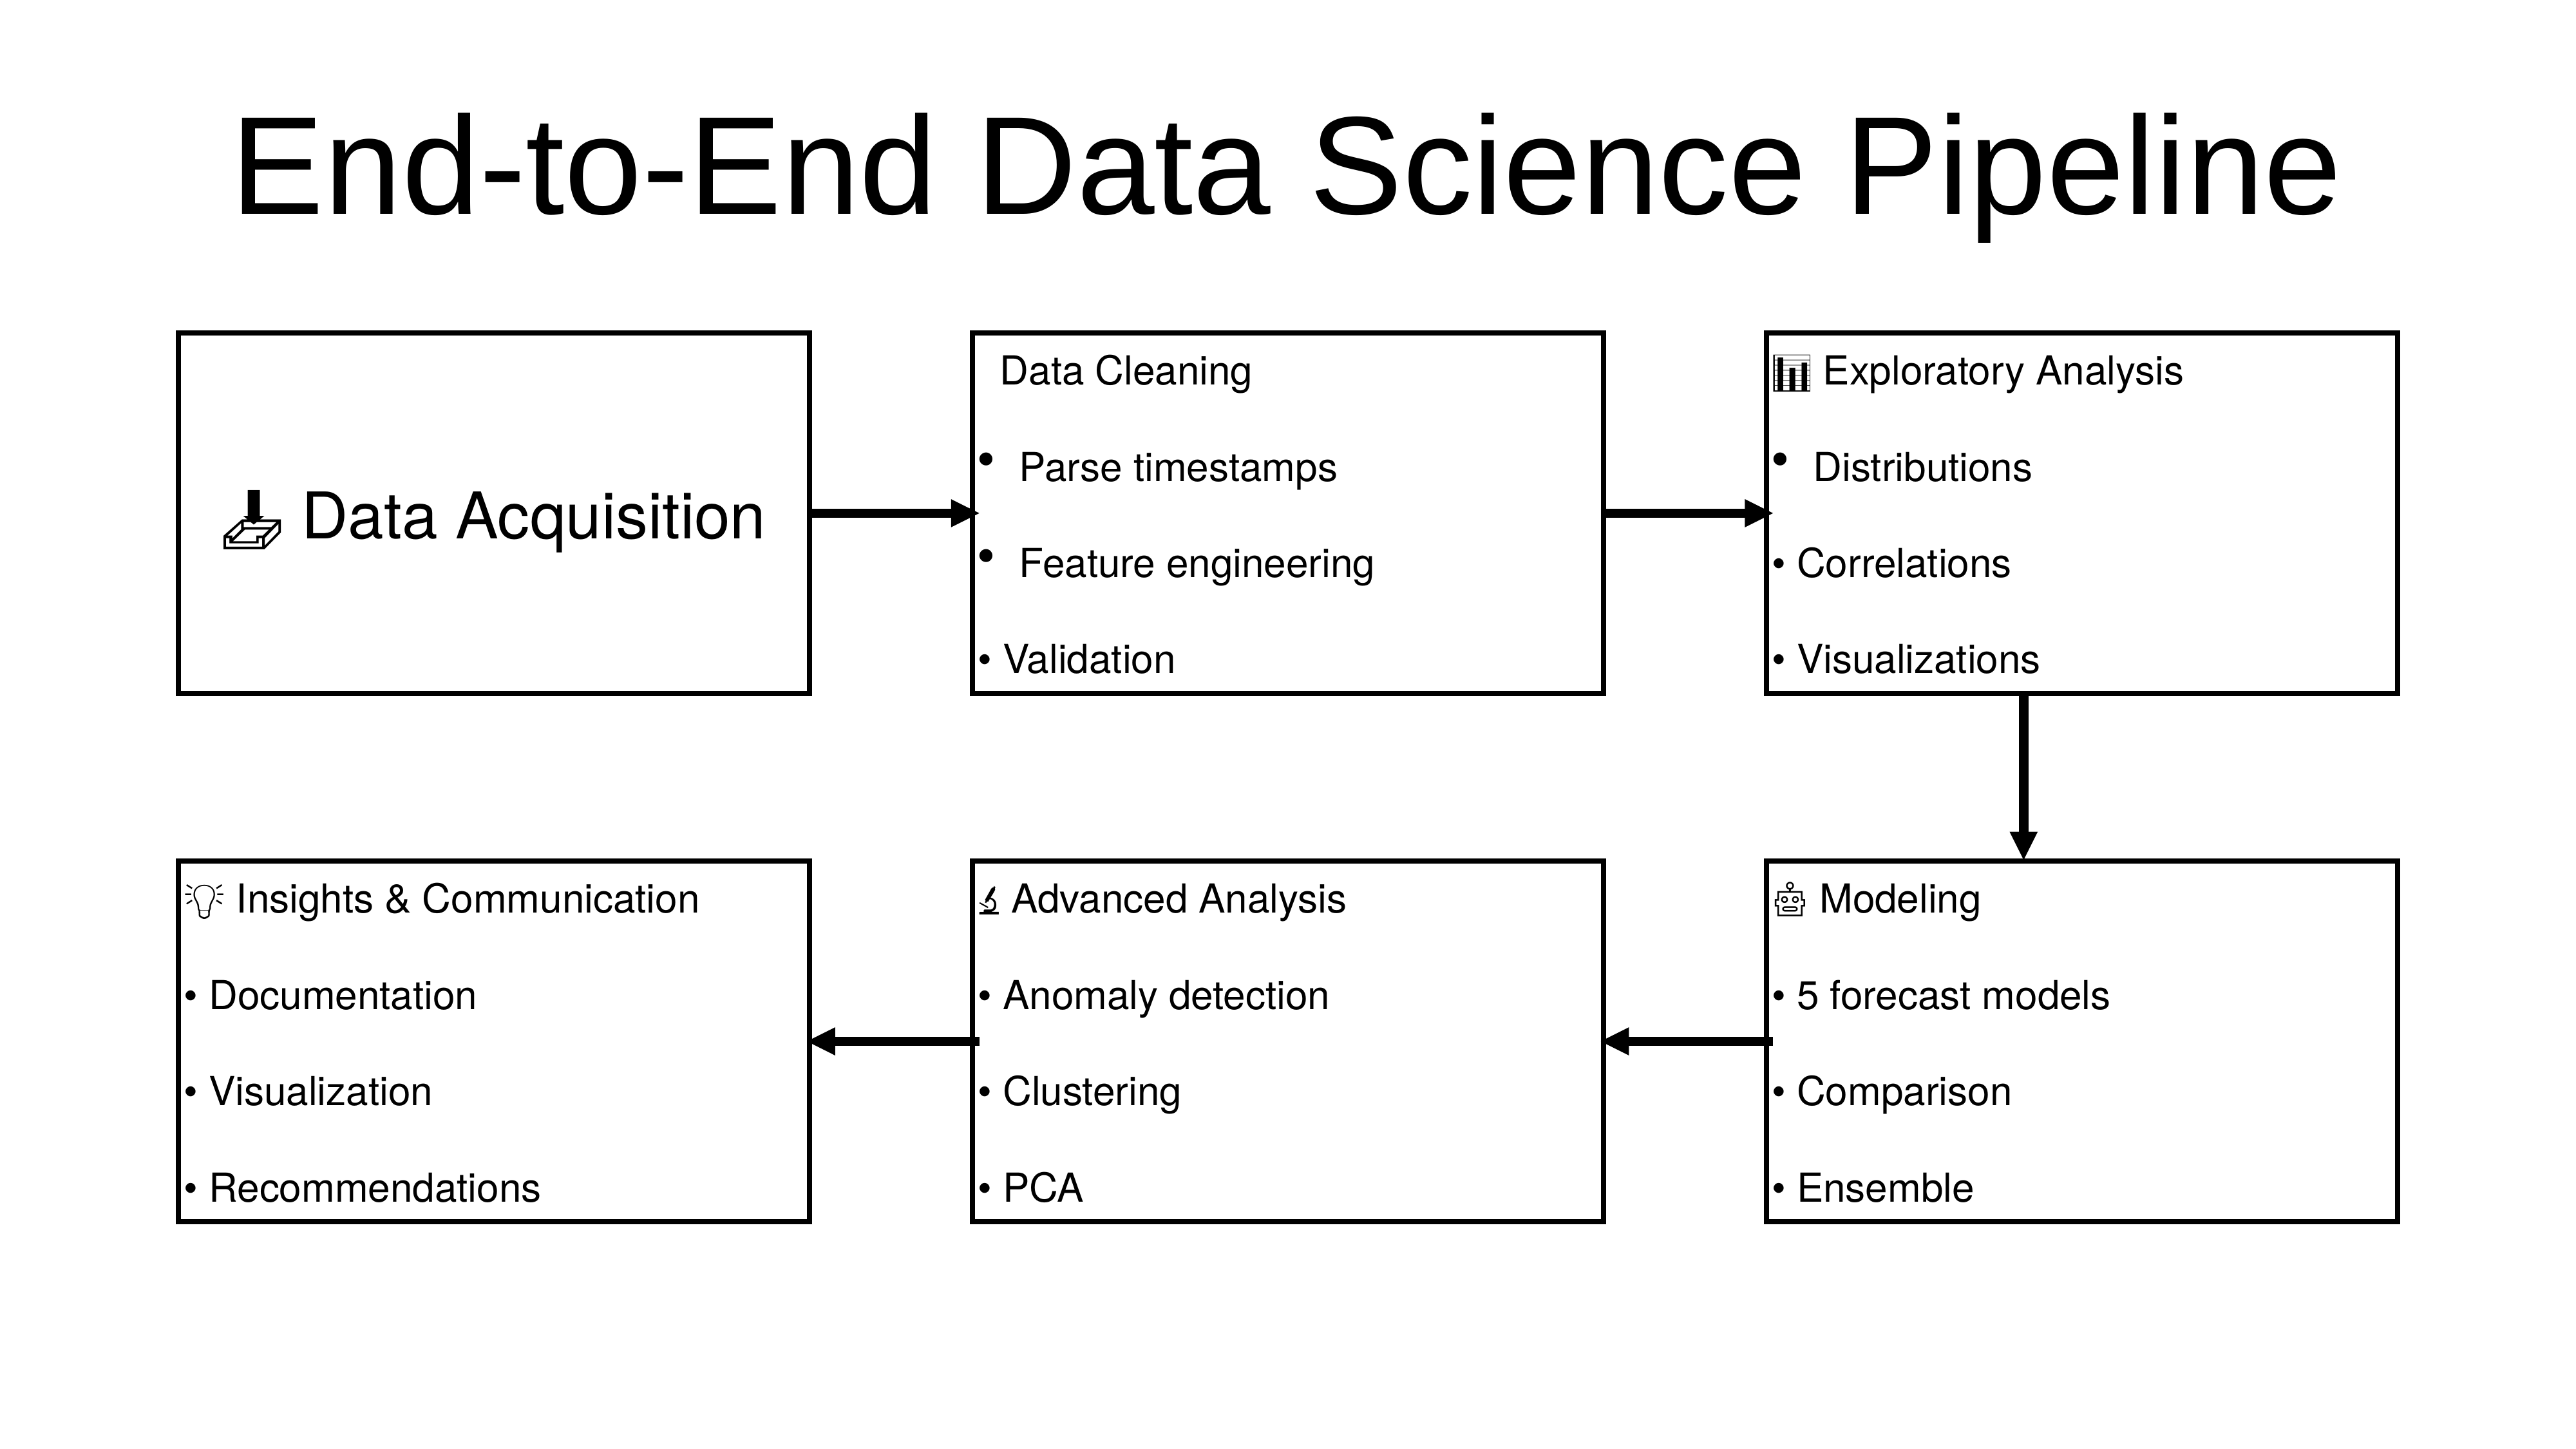

# End-to-End Data Science Pipeline
📊 Exploratory Analysis
Distributions
• Correlations
• Visualizations
📥 Data Acquisition
🧹 Data Cleaning
Parse timestamps
Feature engineering
• Validation

💡 Insights & Communication
• Documentation
• Visualization
• Recommendations
🔬 Advanced Analysis
• Anomaly detection
• Clustering
• PCA
🤖 Modeling
• 5 forecast models
• Comparison
• Ensemble